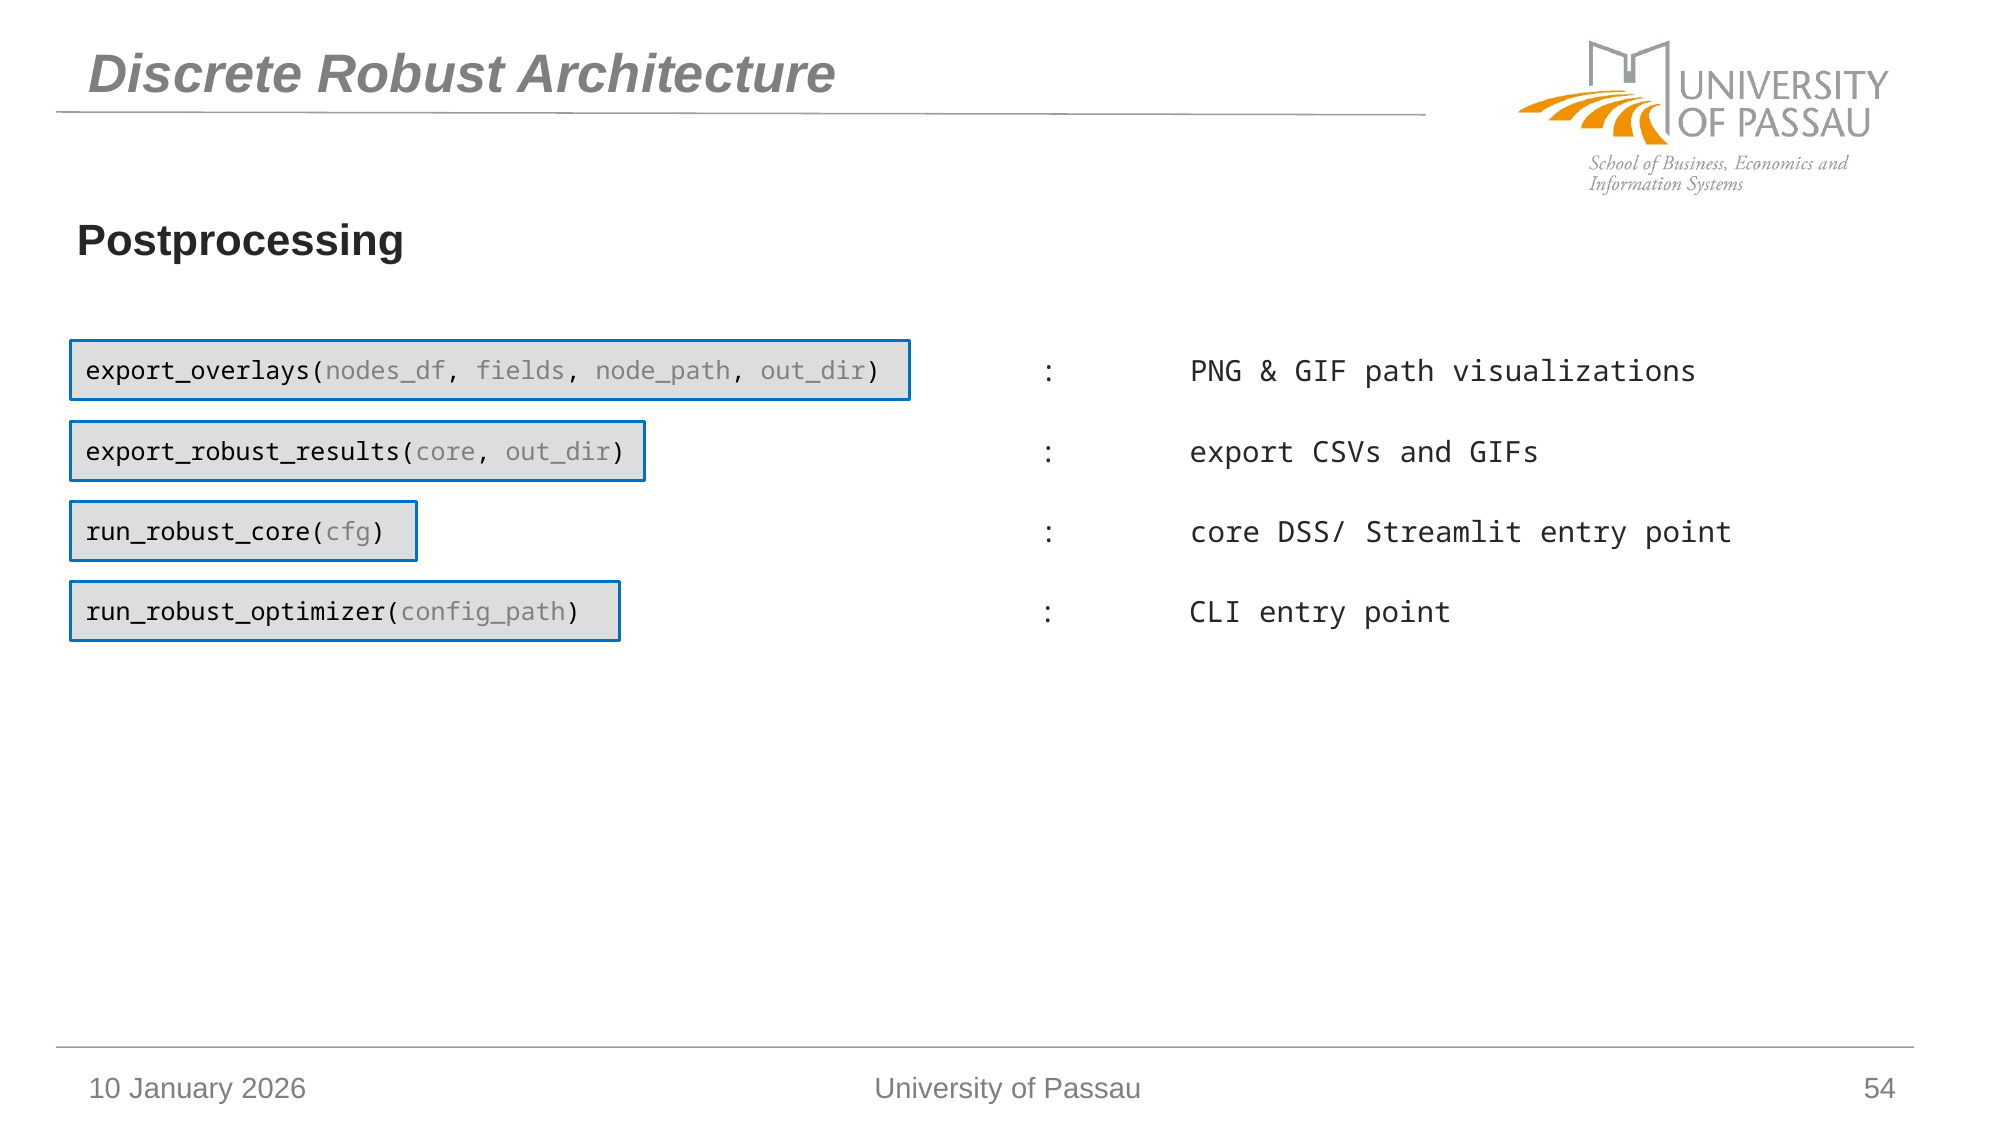

# Discrete Robust Architecture
Postprocessing
export_overlays(nodes_df, fields, node_path, out_dir)
:	PNG & GIF path visualizations
export_robust_results(core, out_dir)
:	export CSVs and GIFs
run_robust_core(cfg)
:	core DSS/ Streamlit entry point
run_robust_optimizer(config_path)
:	CLI entry point
10 January 2026
University of Passau
54